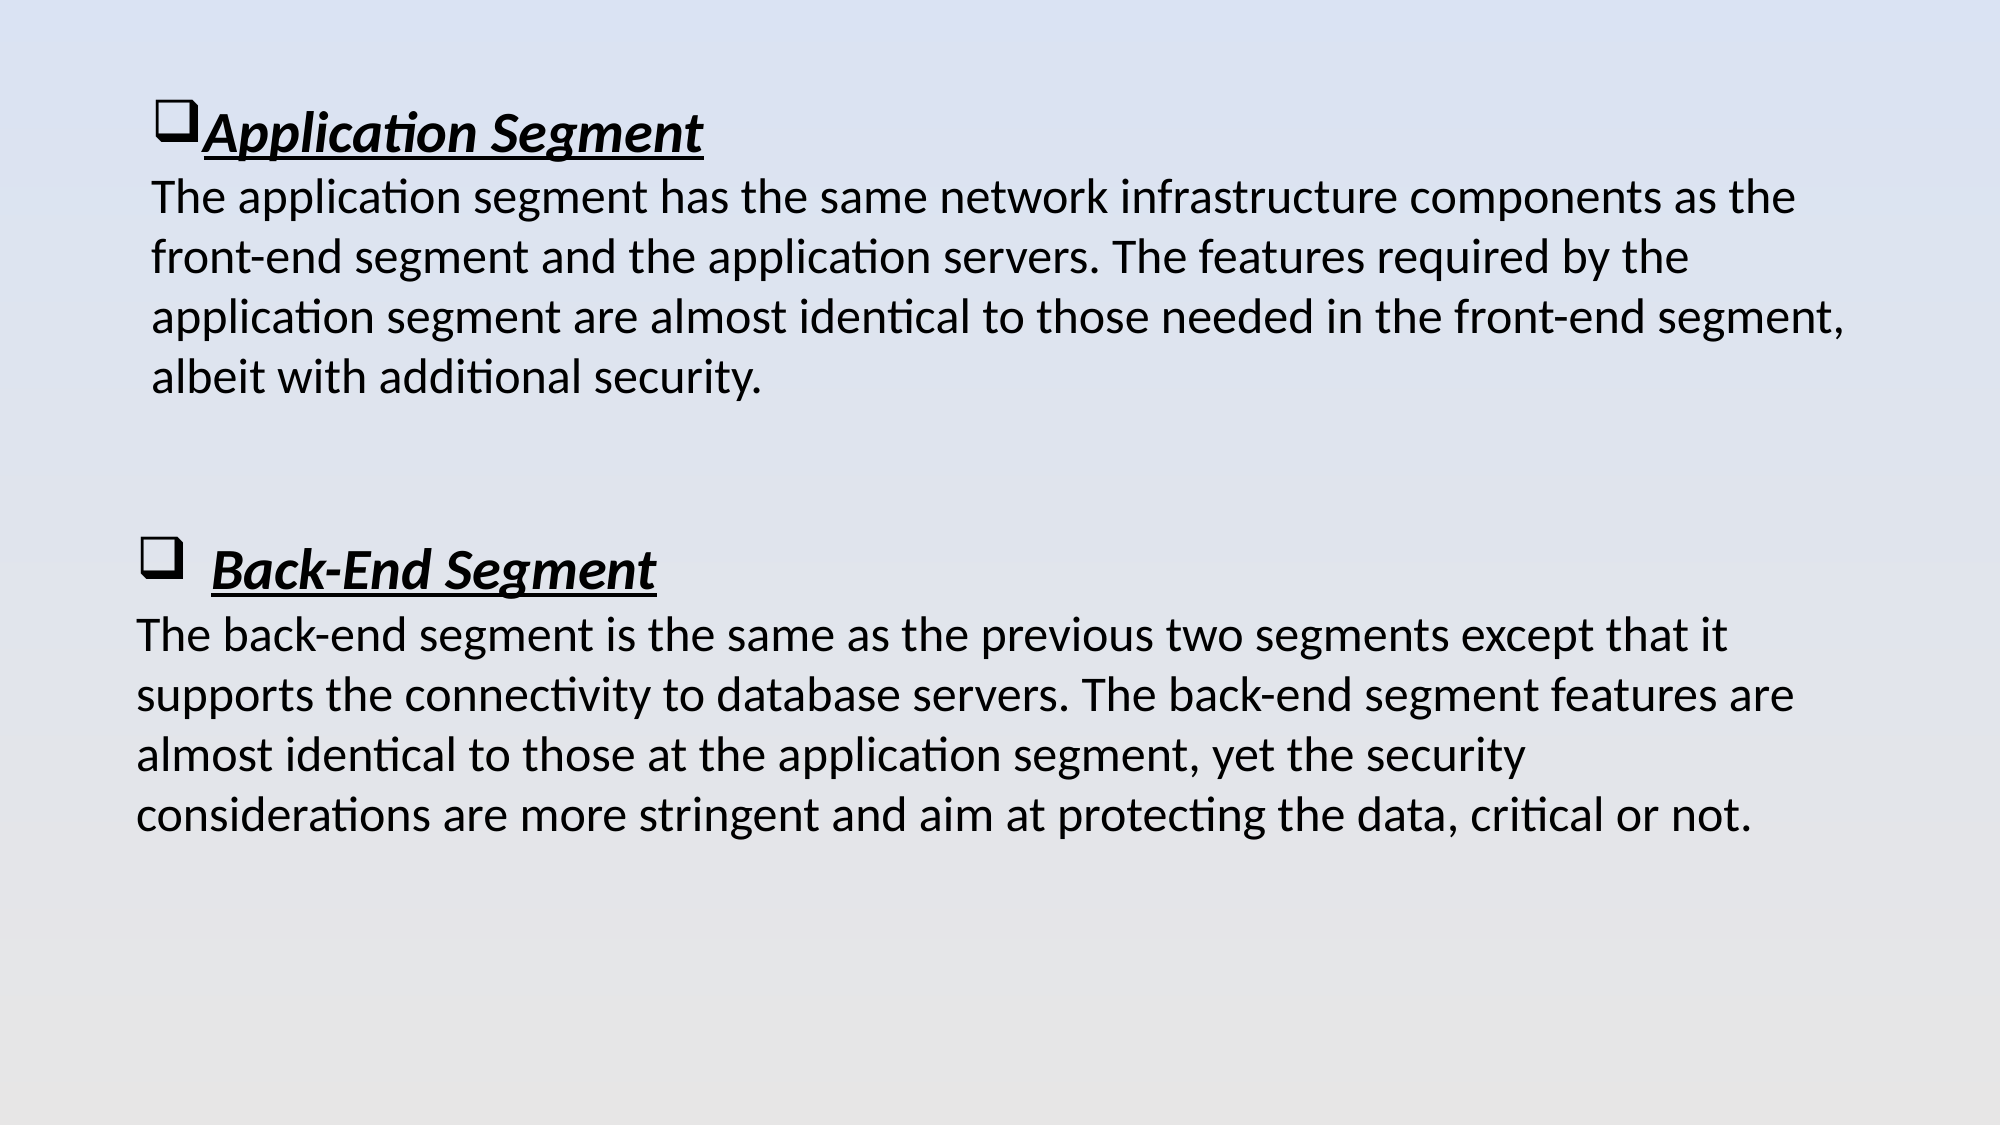

Application Segment
The application segment has the same network infrastructure components as the front-end segment and the application servers. The features required by the application segment are almost identical to those needed in the front-end segment, albeit with additional security.
Back-End Segment
The back-end segment is the same as the previous two segments except that it supports the connectivity to database servers. The back-end segment features are almost identical to those at the application segment, yet the security considerations are more stringent and aim at protecting the data, critical or not.